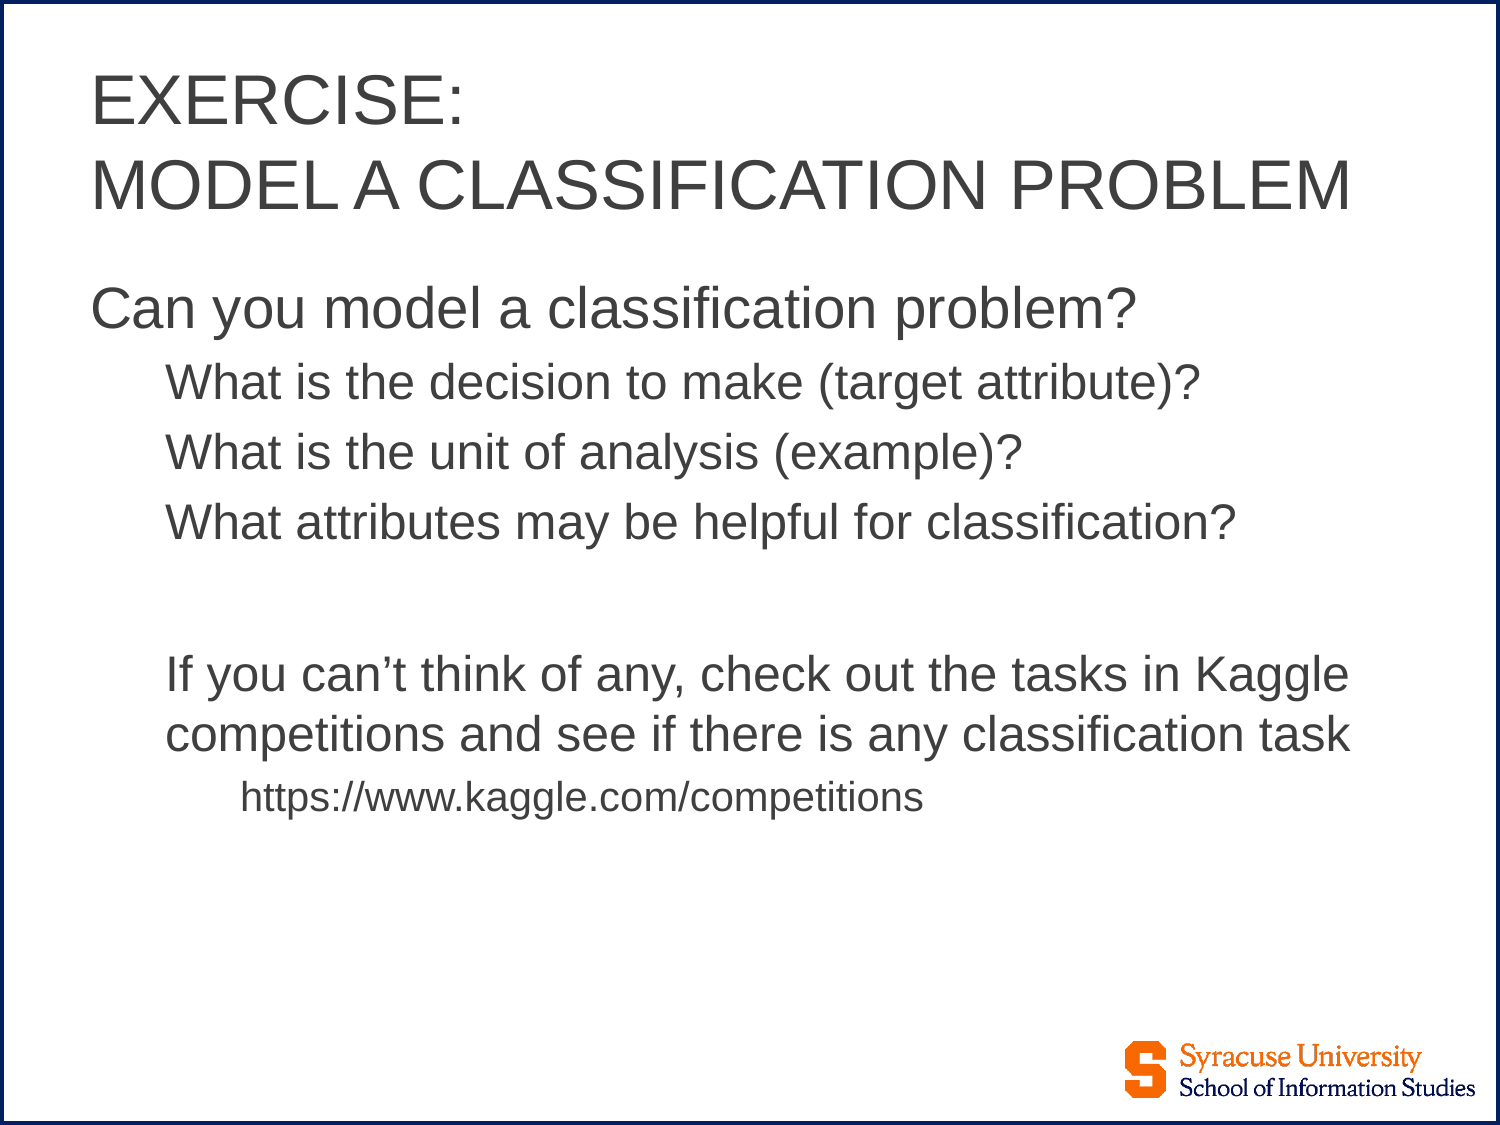

# EXERCISE: MODEL A CLASSIFICATION PROBLEM
Can you model a classification problem?
What is the decision to make (target attribute)?
What is the unit of analysis (example)?
What attributes may be helpful for classification?

If you can’t think of any, check out the tasks in Kaggle competitions and see if there is any classification task
https://www.kaggle.com/competitions